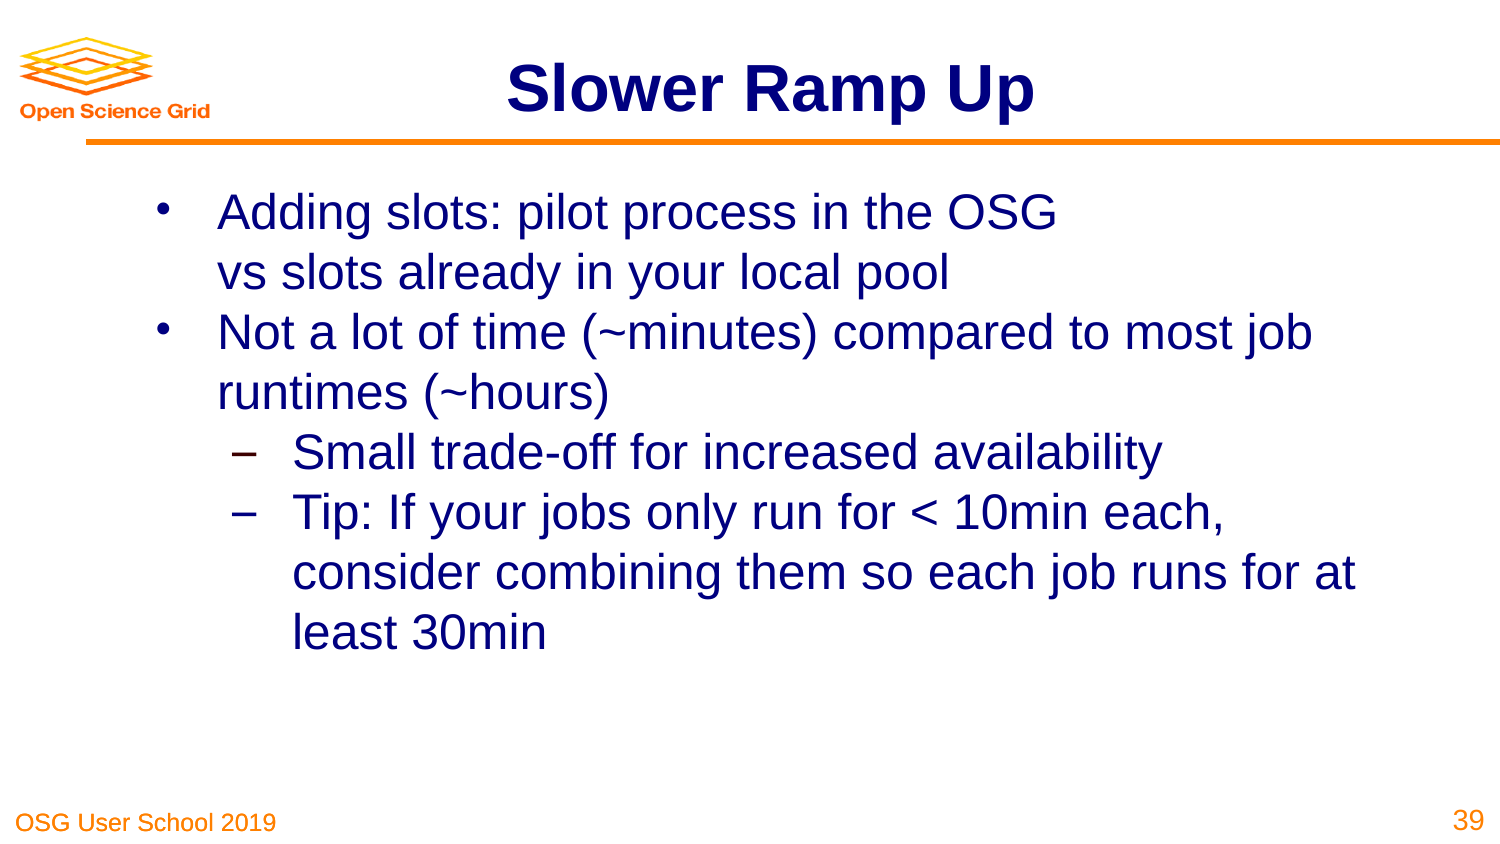

# Slower Ramp Up
Adding slots: pilot process in the OSG
vs slots already in your local pool
Not a lot of time (~minutes) compared to most job runtimes (~hours)
Small trade-off for increased availability
Tip: If your jobs only run for < 10min each, consider combining them so each job runs for at least 30min
39